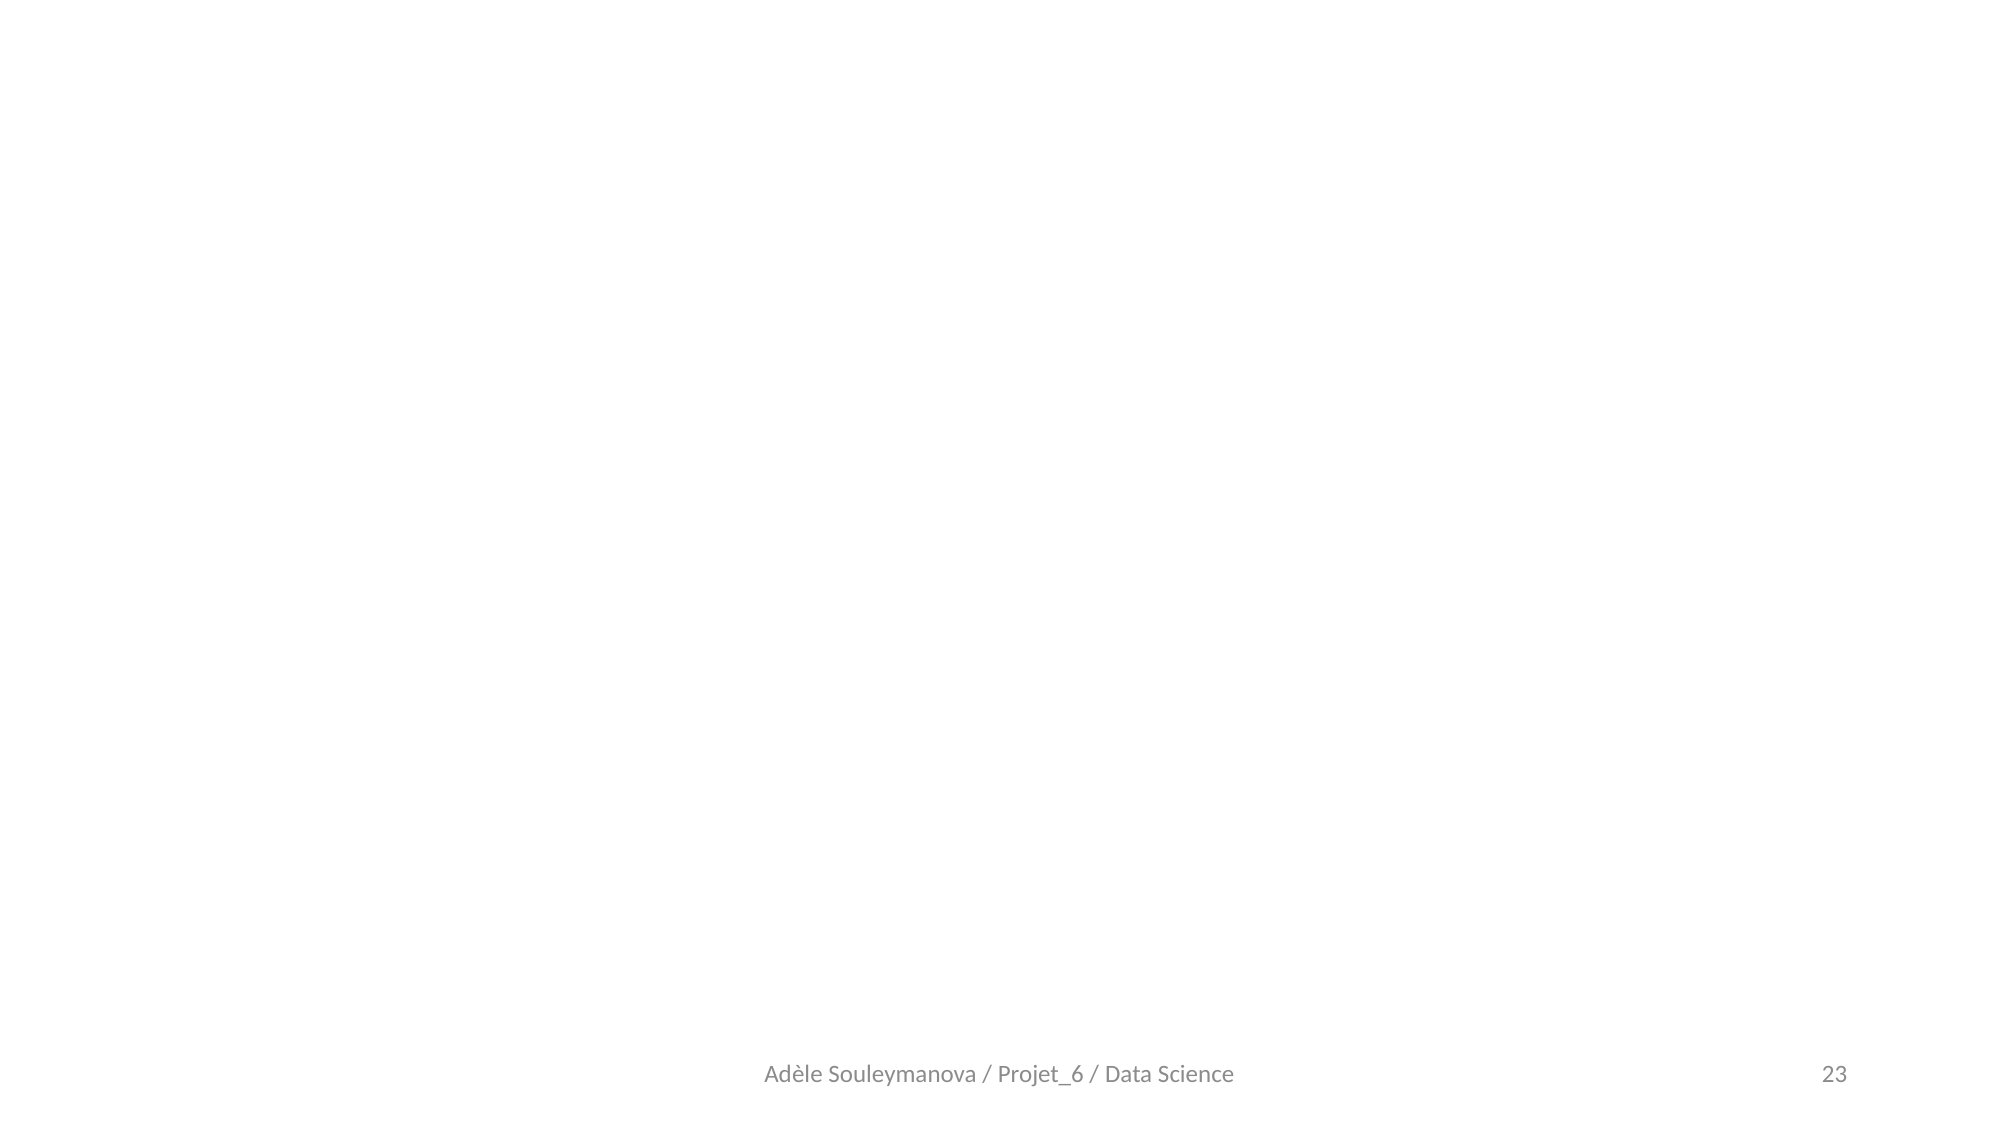

#

Adèle Souleymanova / Projet_6 / Data Science
23